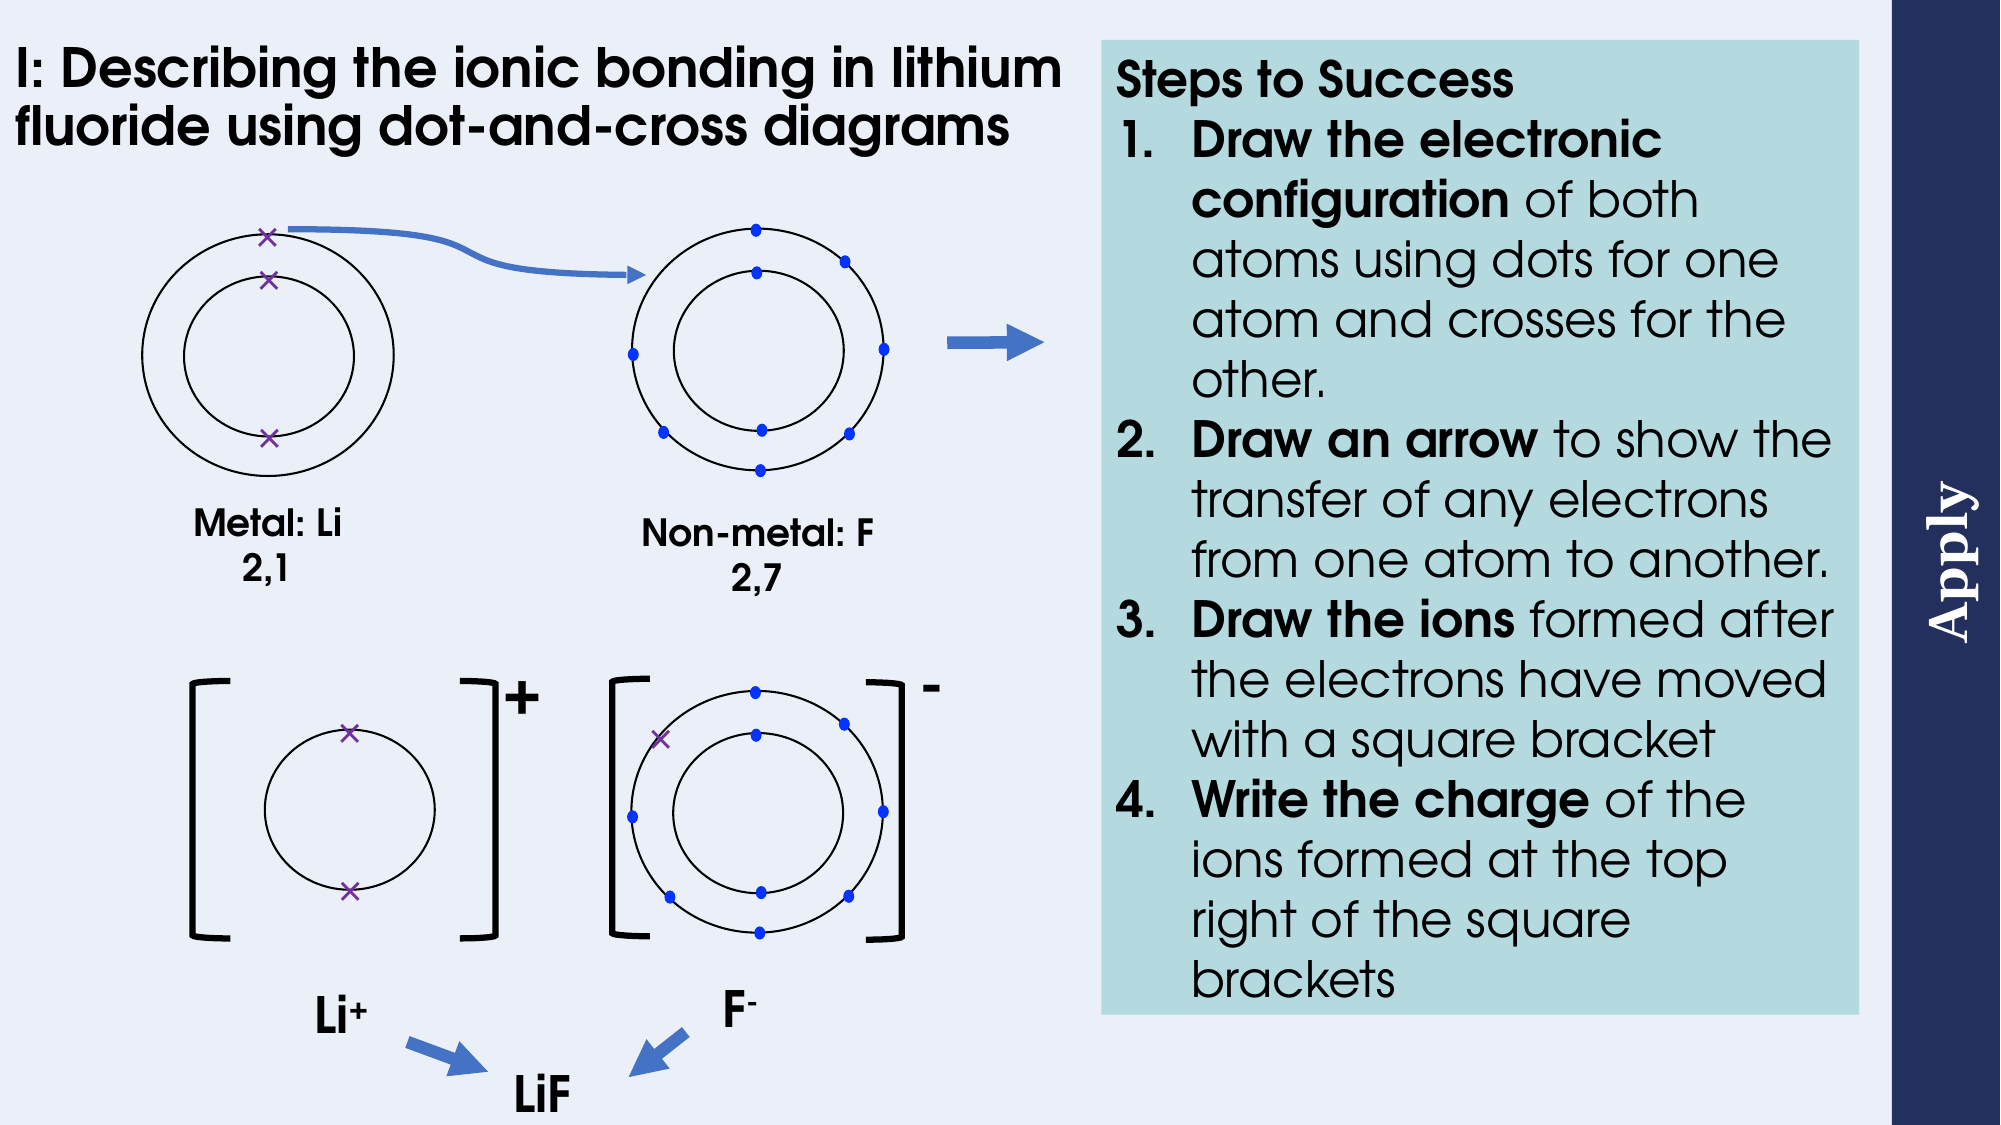

I: Describing the ionic bonding in lithium fluoride using dot-and-cross diagrams
Steps to Success
Draw the electronic configuration of both atoms using dots for one atom and crosses for the other.
Draw an arrow to show the transfer of any electrons from one atom to another.
Draw the ions formed after the electrons have moved with a square bracket
Write the charge of the ions formed at the top right of the square brackets
×

×

×

Metal: Li
2,1
Non-metal: F
2,7
-
+

×
×

×

F-
Li+
LiF